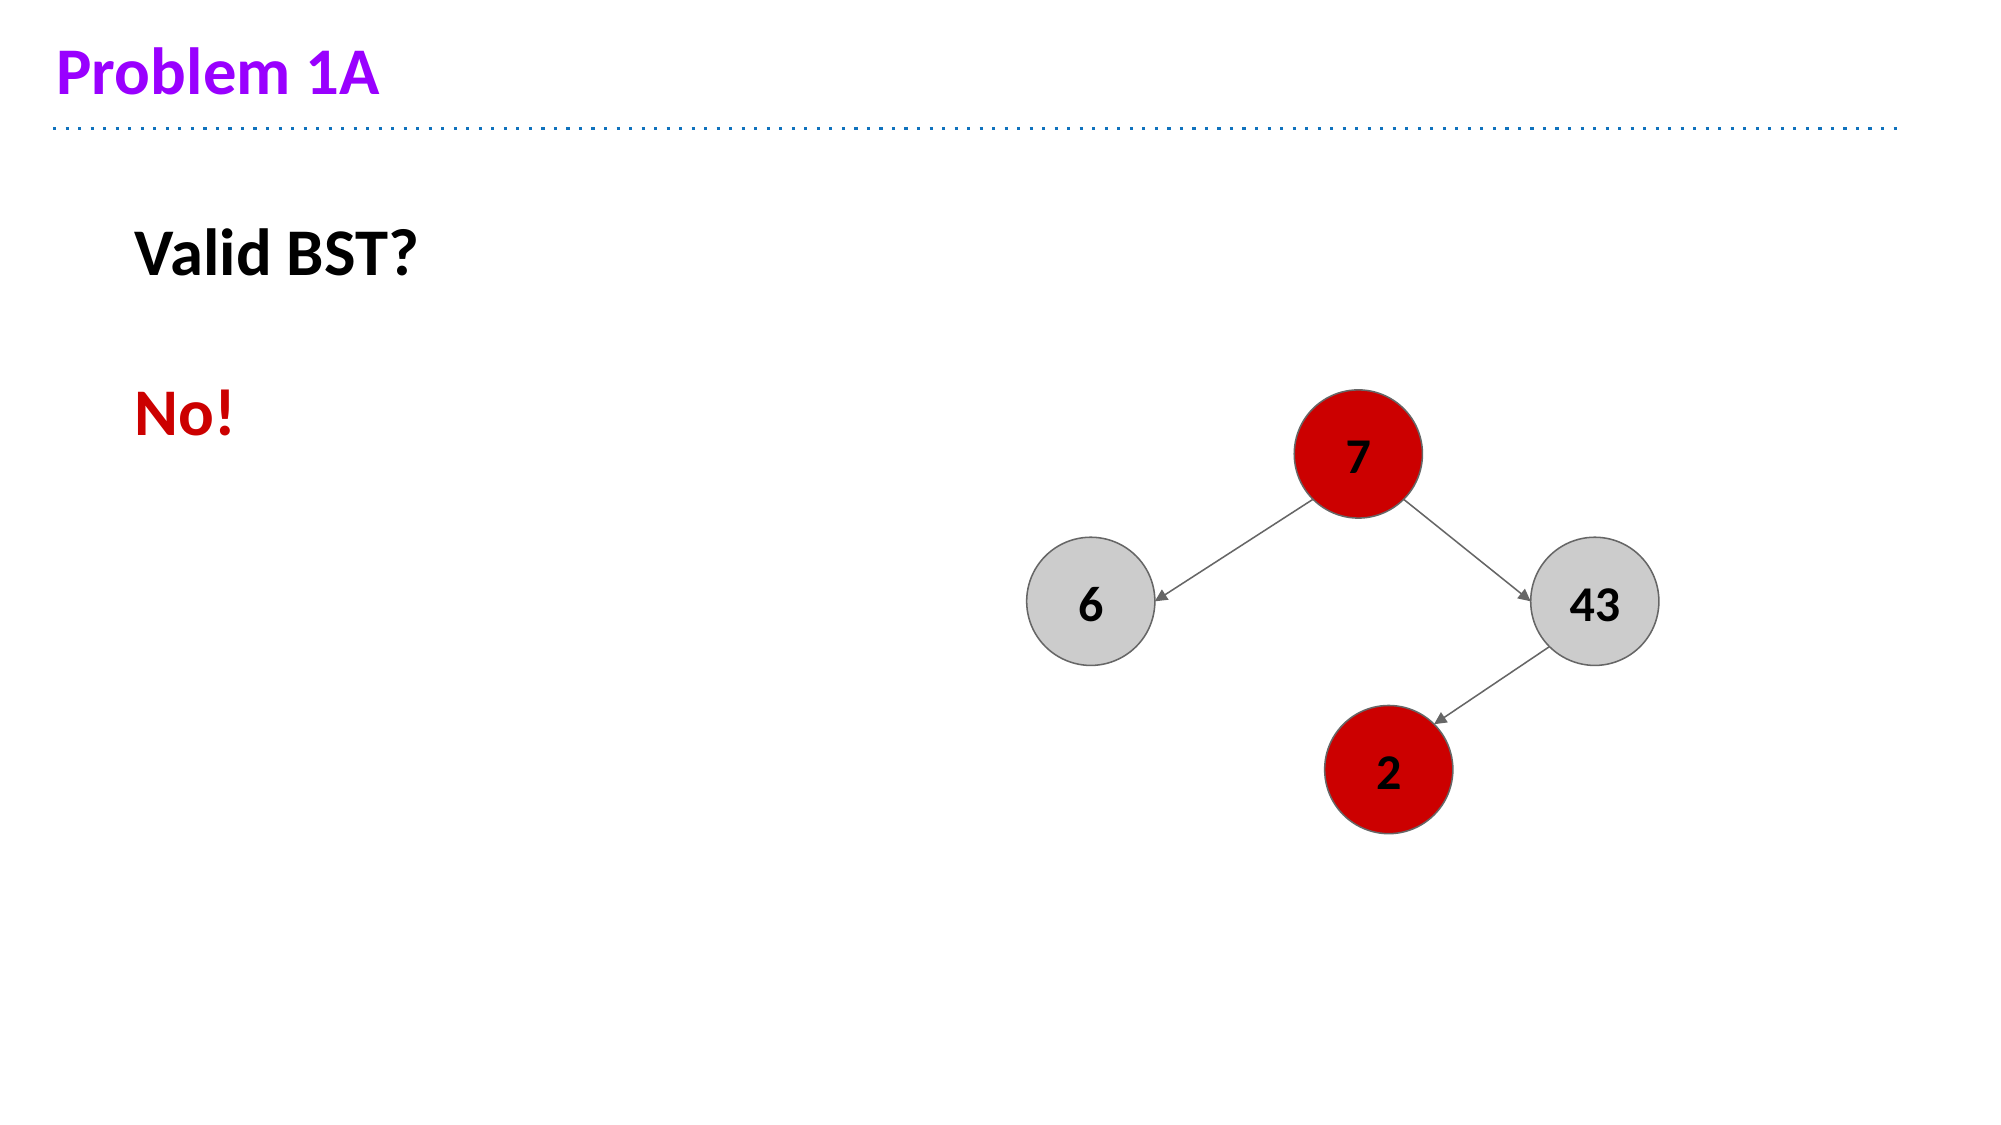

# Problem 1A
Valid BST?

No!
7
6
43
2